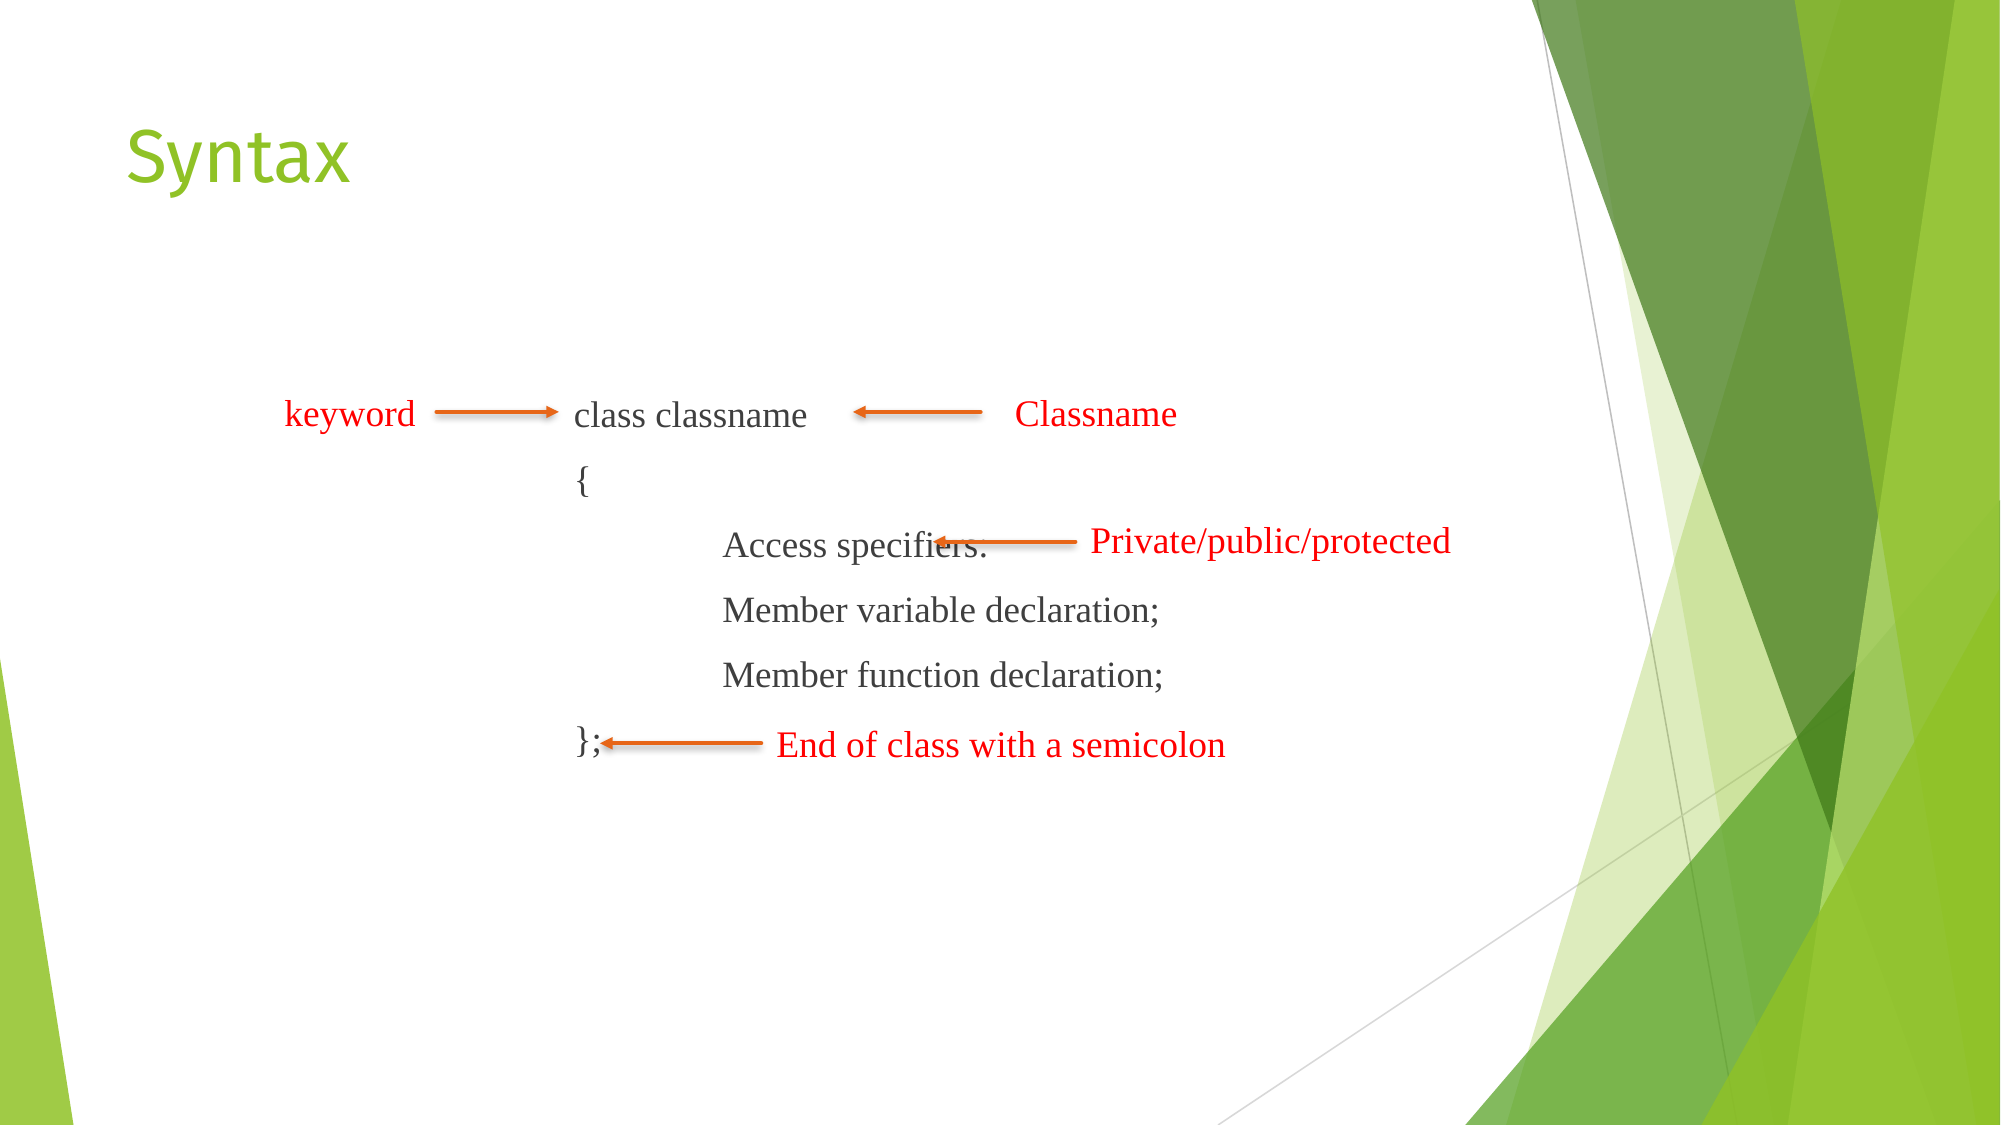

# Syntax
keyword
Classname
class classname
{
	Access specifiers:
		Member variable declaration;
		Member function declaration;
};
Private/public/protected
End of class with a semicolon